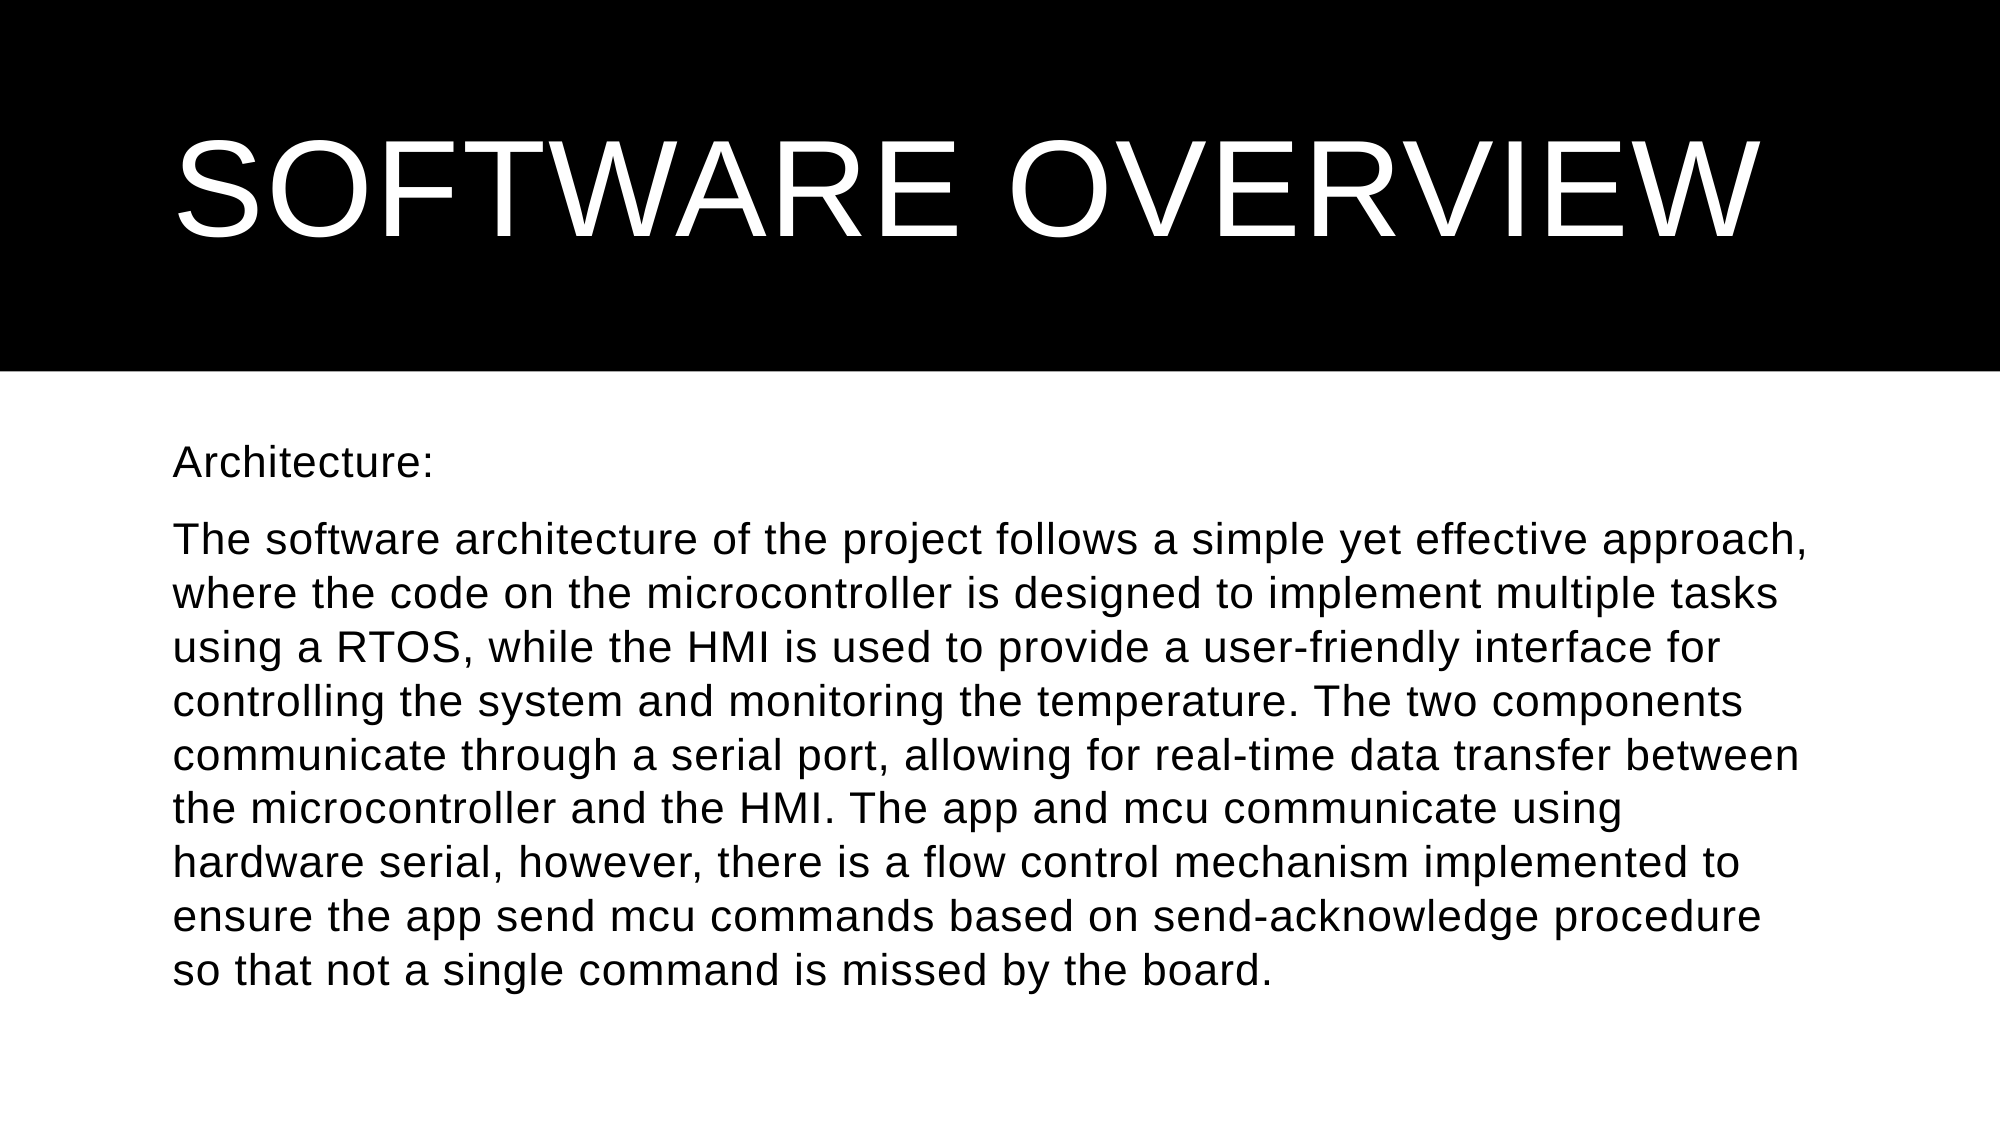

# Software Overview
Architecture:
The software architecture of the project follows a simple yet effective approach, where the code on the microcontroller is designed to implement multiple tasks using a RTOS, while the HMI is used to provide a user-friendly interface for controlling the system and monitoring the temperature. The two components communicate through a serial port, allowing for real-time data transfer between the microcontroller and the HMI. The app and mcu communicate using hardware serial, however, there is a flow control mechanism implemented to ensure the app send mcu commands based on send-acknowledge procedure so that not a single command is missed by the board.